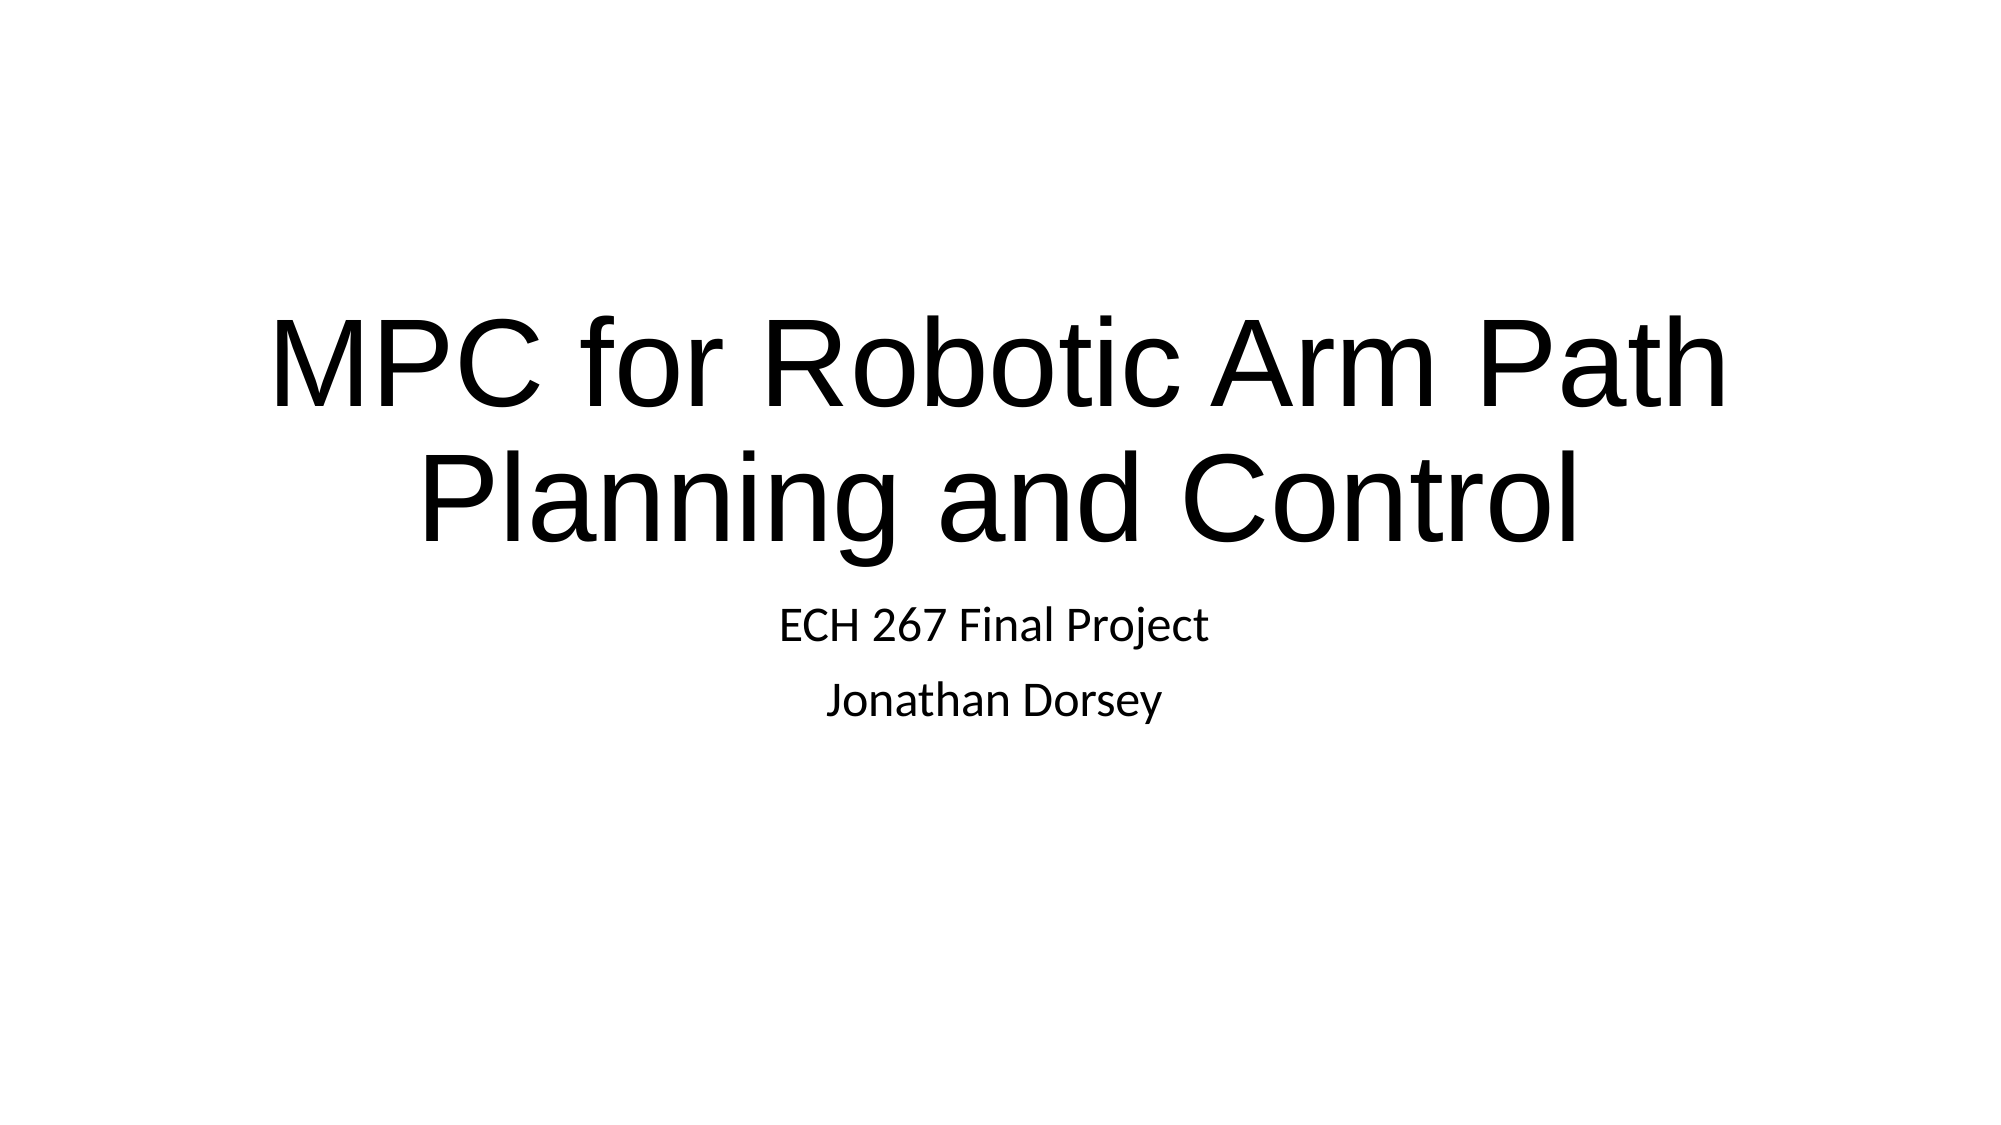

# MPC for Robotic Arm Path Planning and Control
ECH 267 Final Project
Jonathan Dorsey